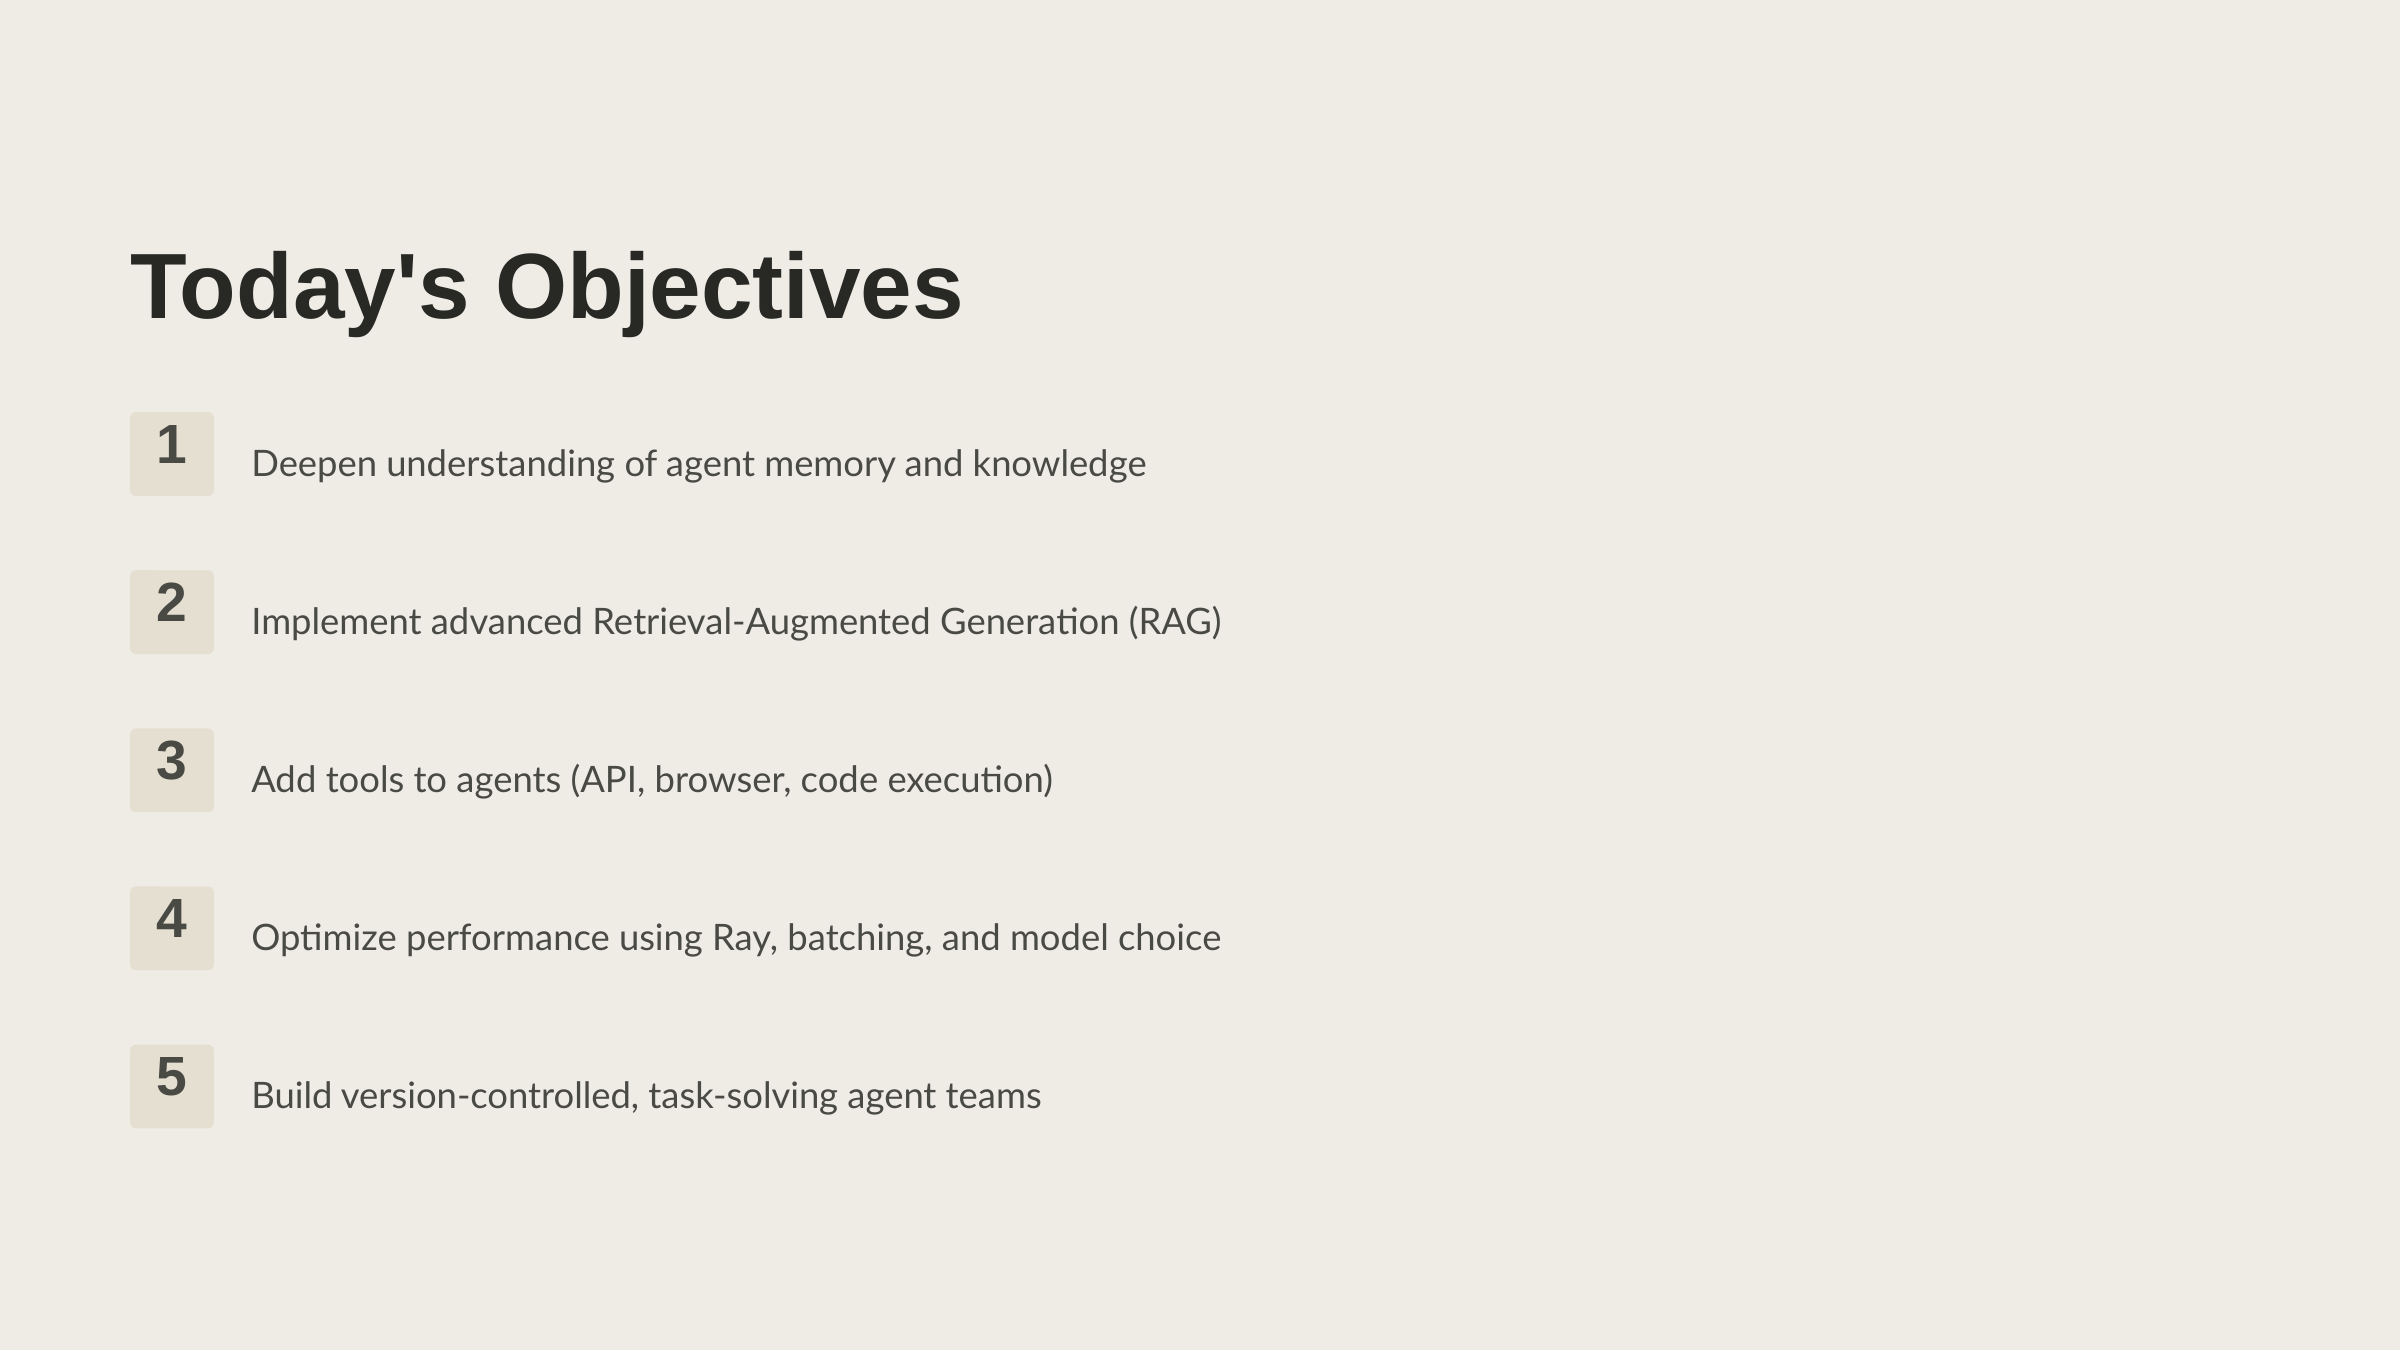

Today's Objectives

1
Deepen understanding of agent memory and knowledge

2
Implement advanced Retrieval-Augmented Generation (RAG)

3
Add tools to agents (API, browser, code execution)

4
Optimize performance using Ray, batching, and model choice

5
Build version-controlled, task-solving agent teams